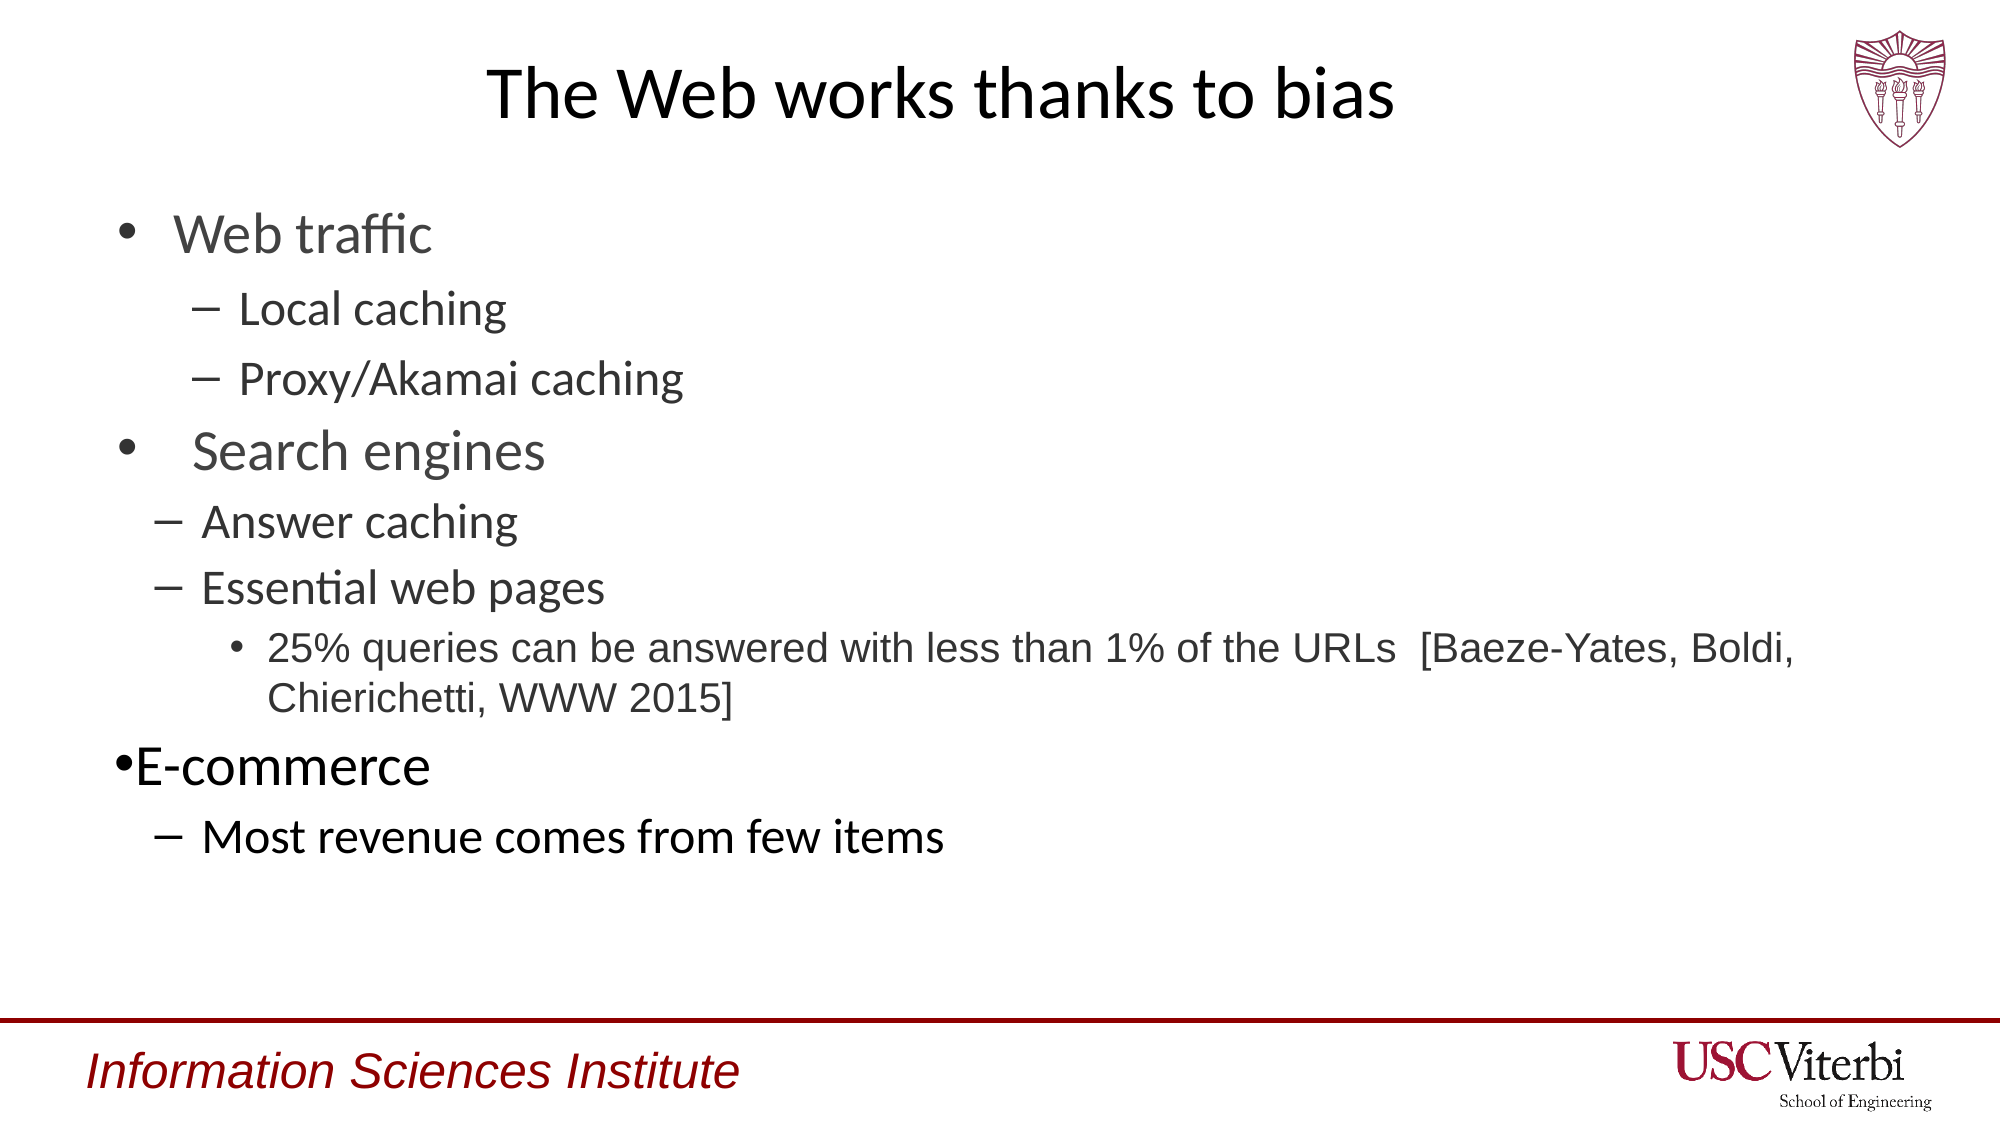

# The Web works thanks to bias
Web traffic
Local caching
Proxy/Akamai caching
Search engines
Answer caching
Essential web pages
25% queries can be answered with less than 1% of the URLs  [Baeze-Yates, Boldi, Chierichetti, WWW 2015]
E-commerce
Most revenue comes from few items